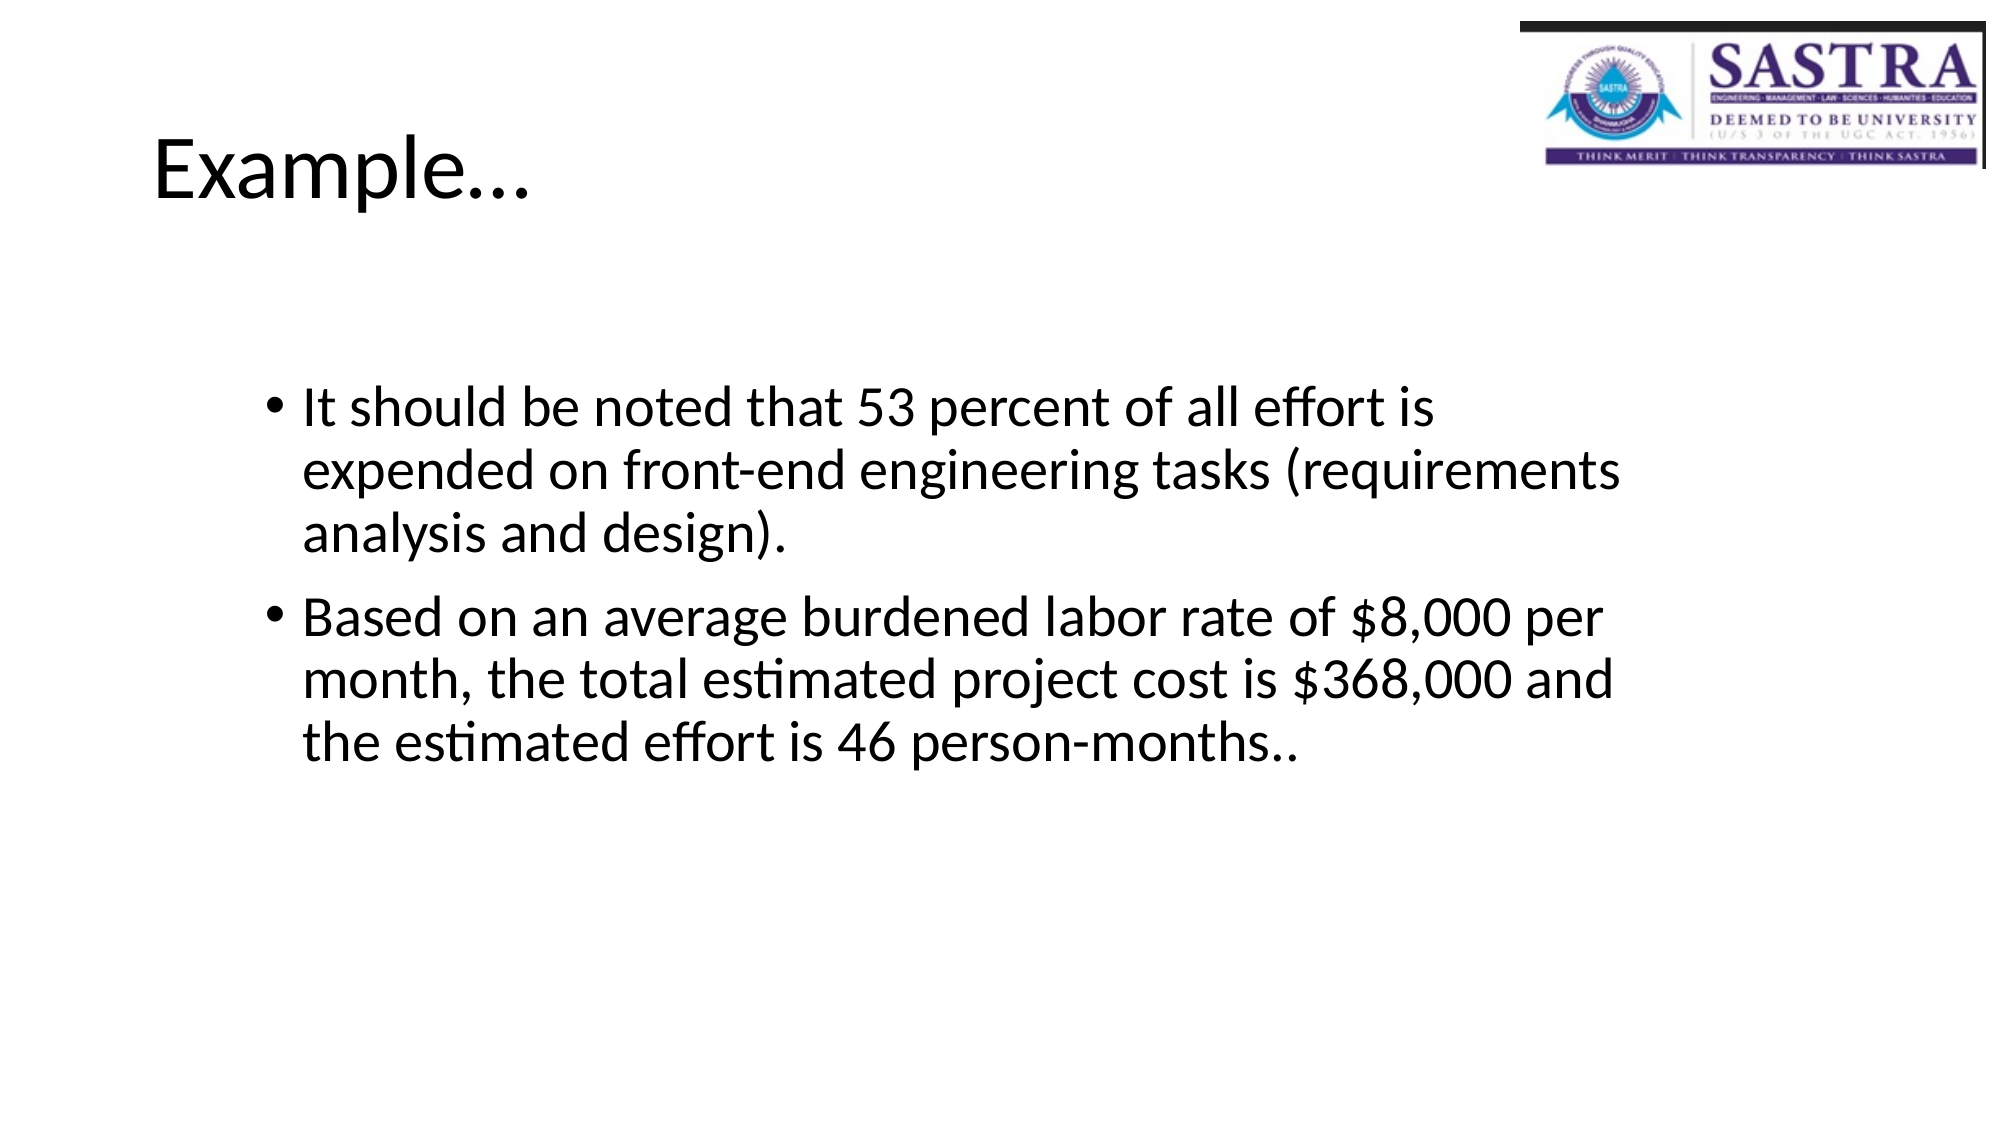

# Example…
It should be noted that 53 percent of all effort is expended on front-end engineering tasks (requirements analysis and design).
Based on an average burdened labor rate of $8,000 per month, the total estimated project cost is $368,000 and the estimated effort is 46 person-months..